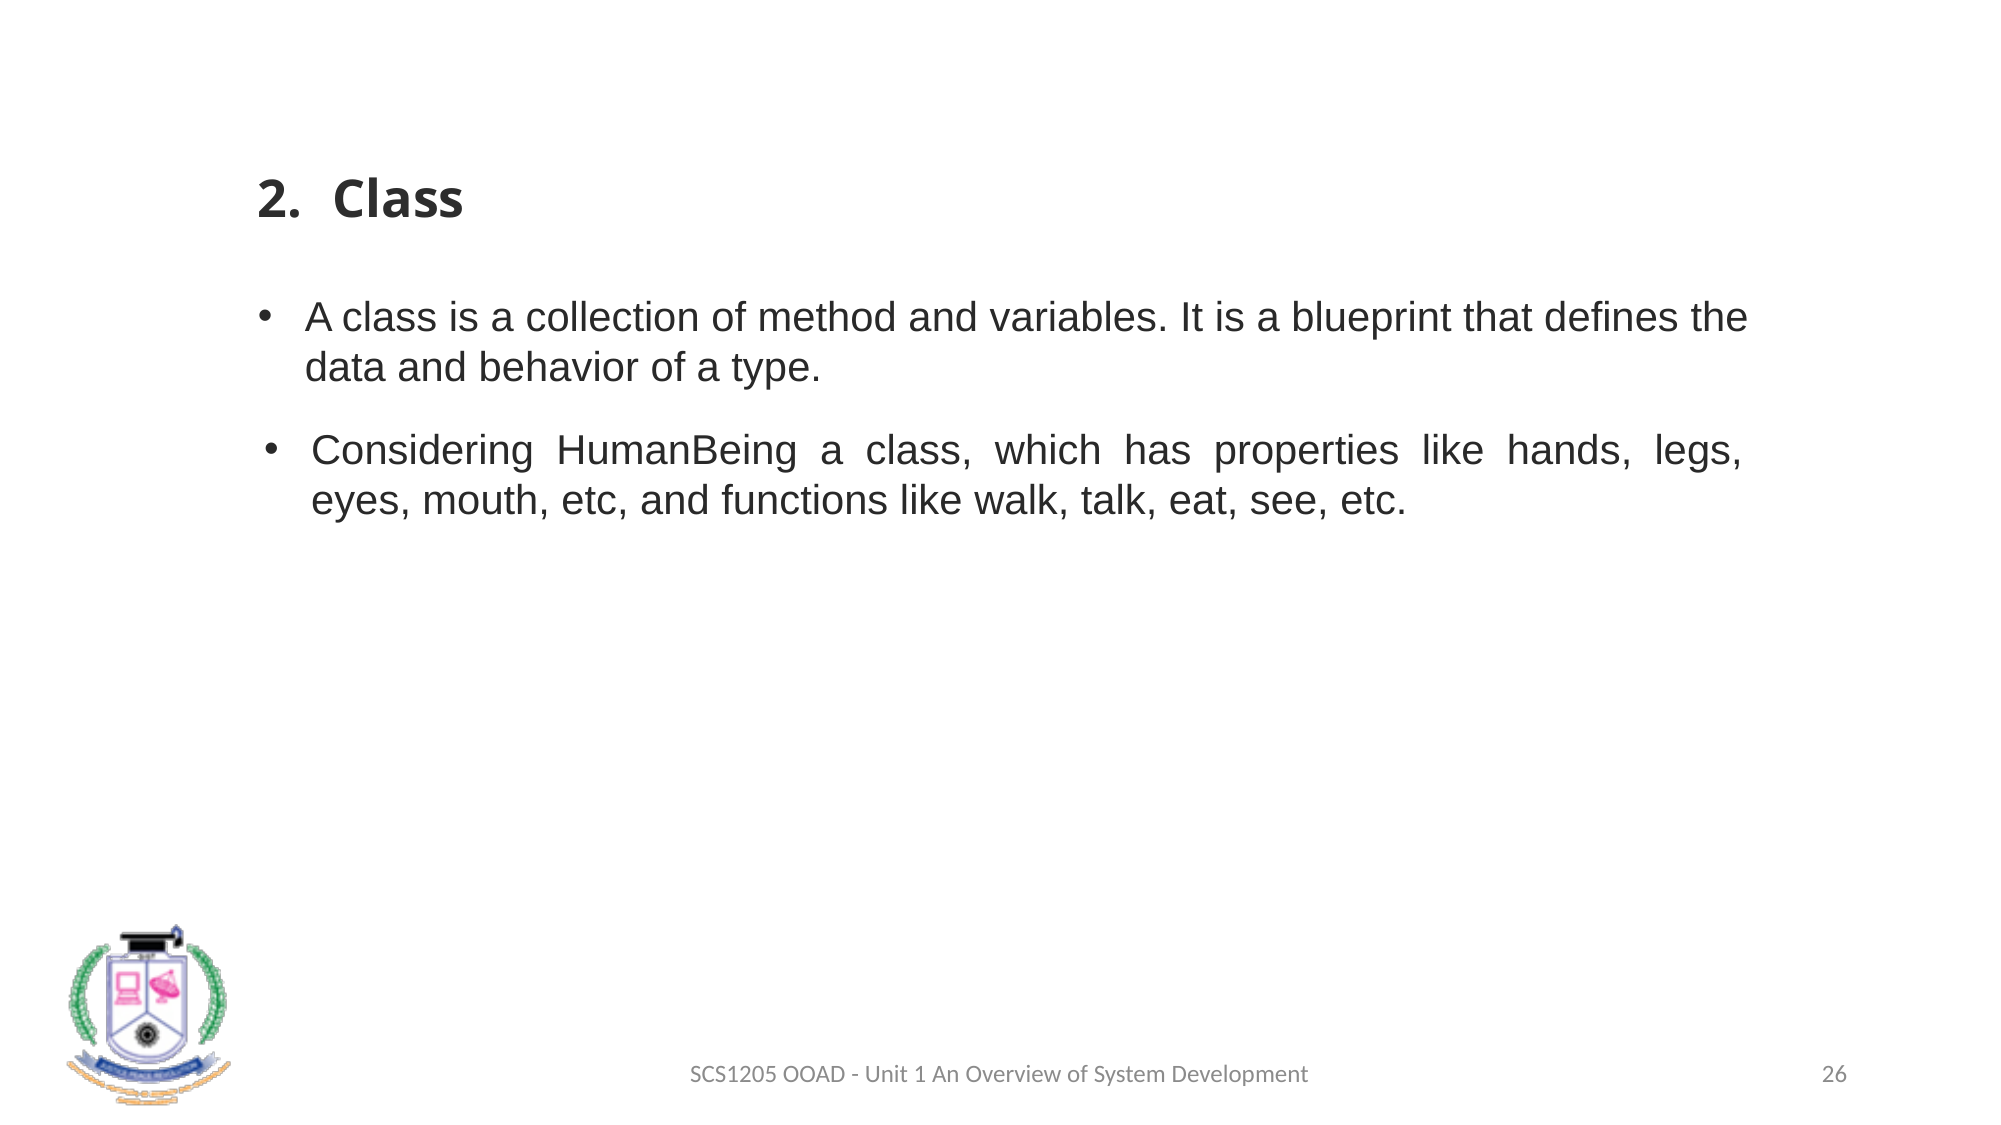

Class

A class is a collection of method and variables. It is a blueprint that defines the data and behavior of a type.
Considering HumanBeing a class, which has properties like hands, legs, eyes, mouth, etc, and functions like walk, talk, eat, see, etc.
SCS1205 OOAD - Unit 1 An Overview of System Development
26